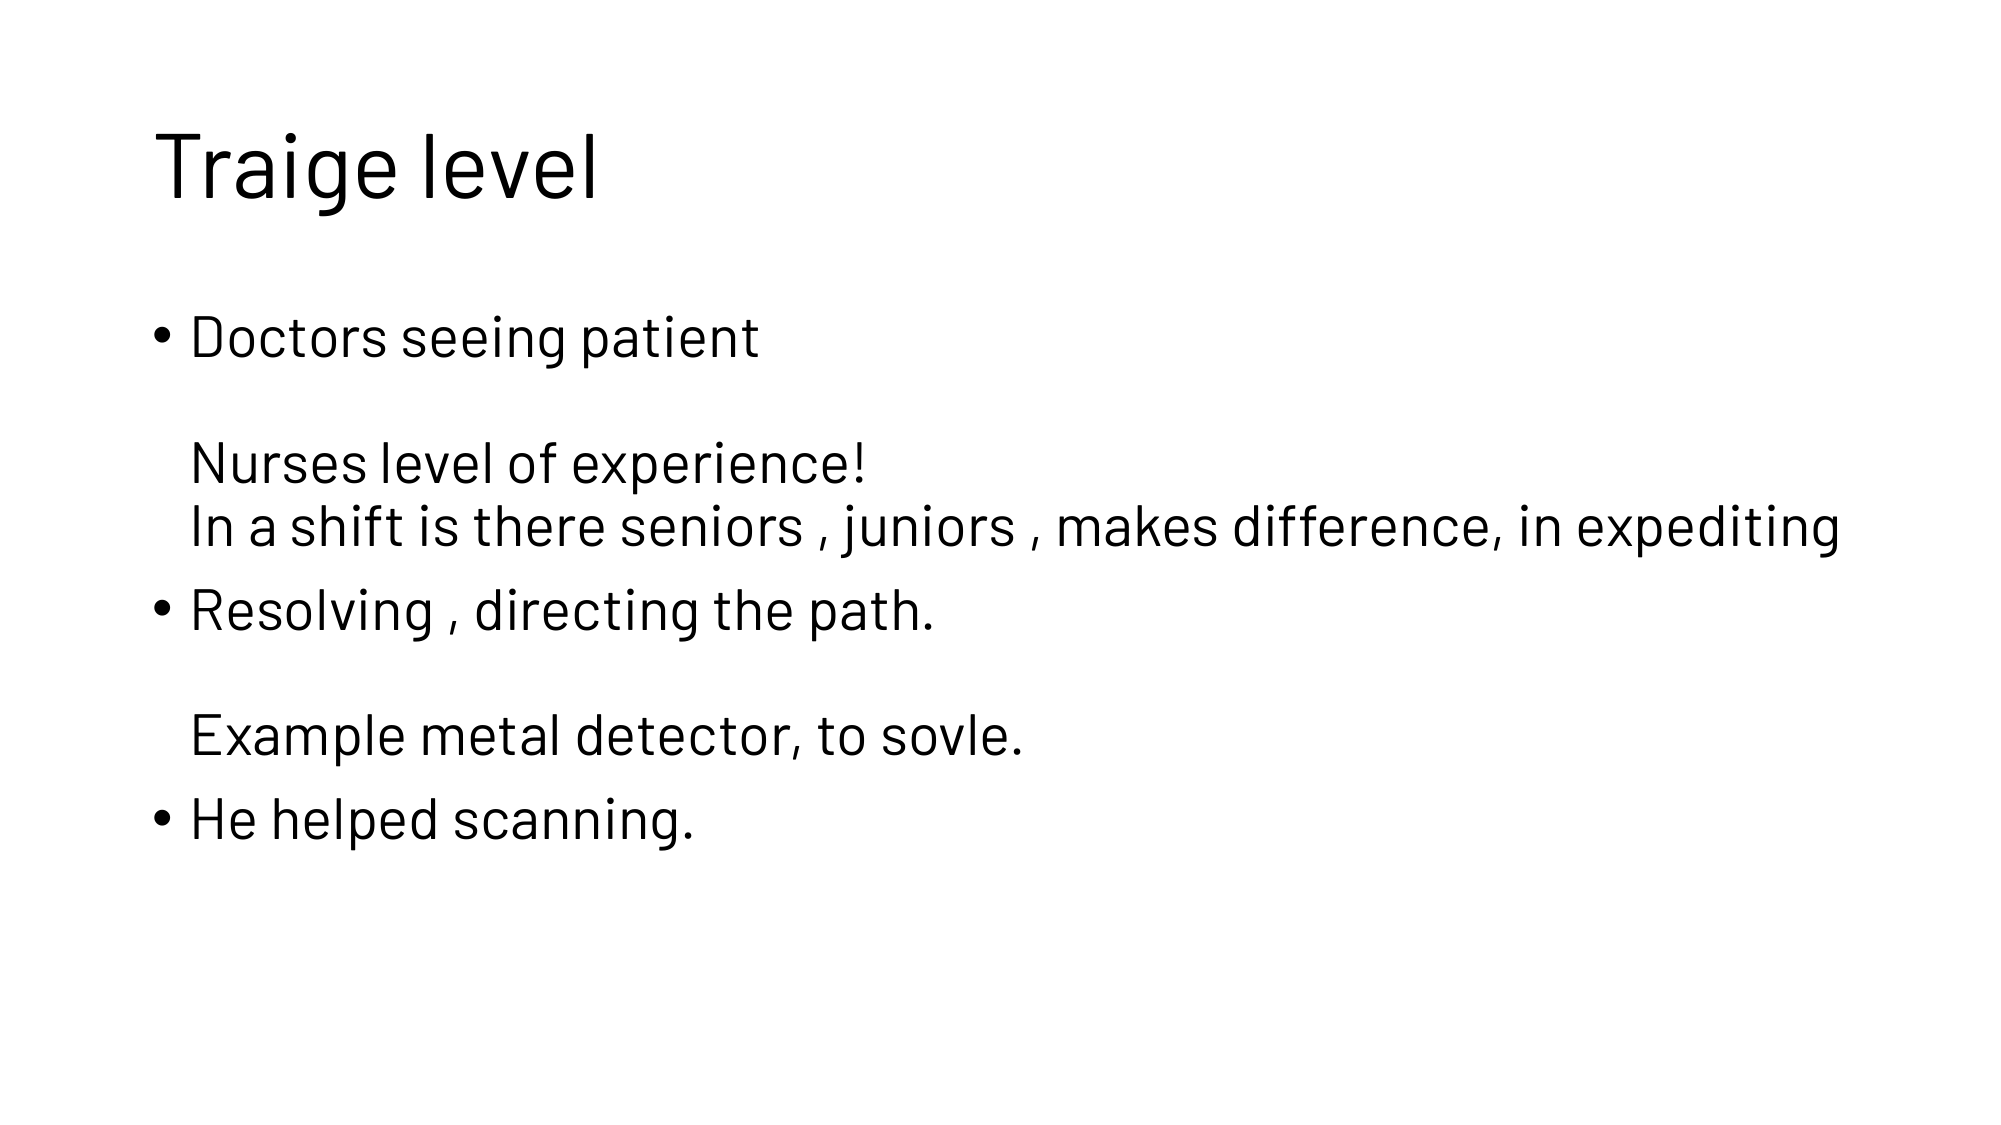

# Traige level
Doctors seeing patient
Nurses level of experience!
In a shift is there seniors , juniors , makes difference, in expediting
Resolving , directing the path.
Example metal detector, to sovle.
He helped scanning.